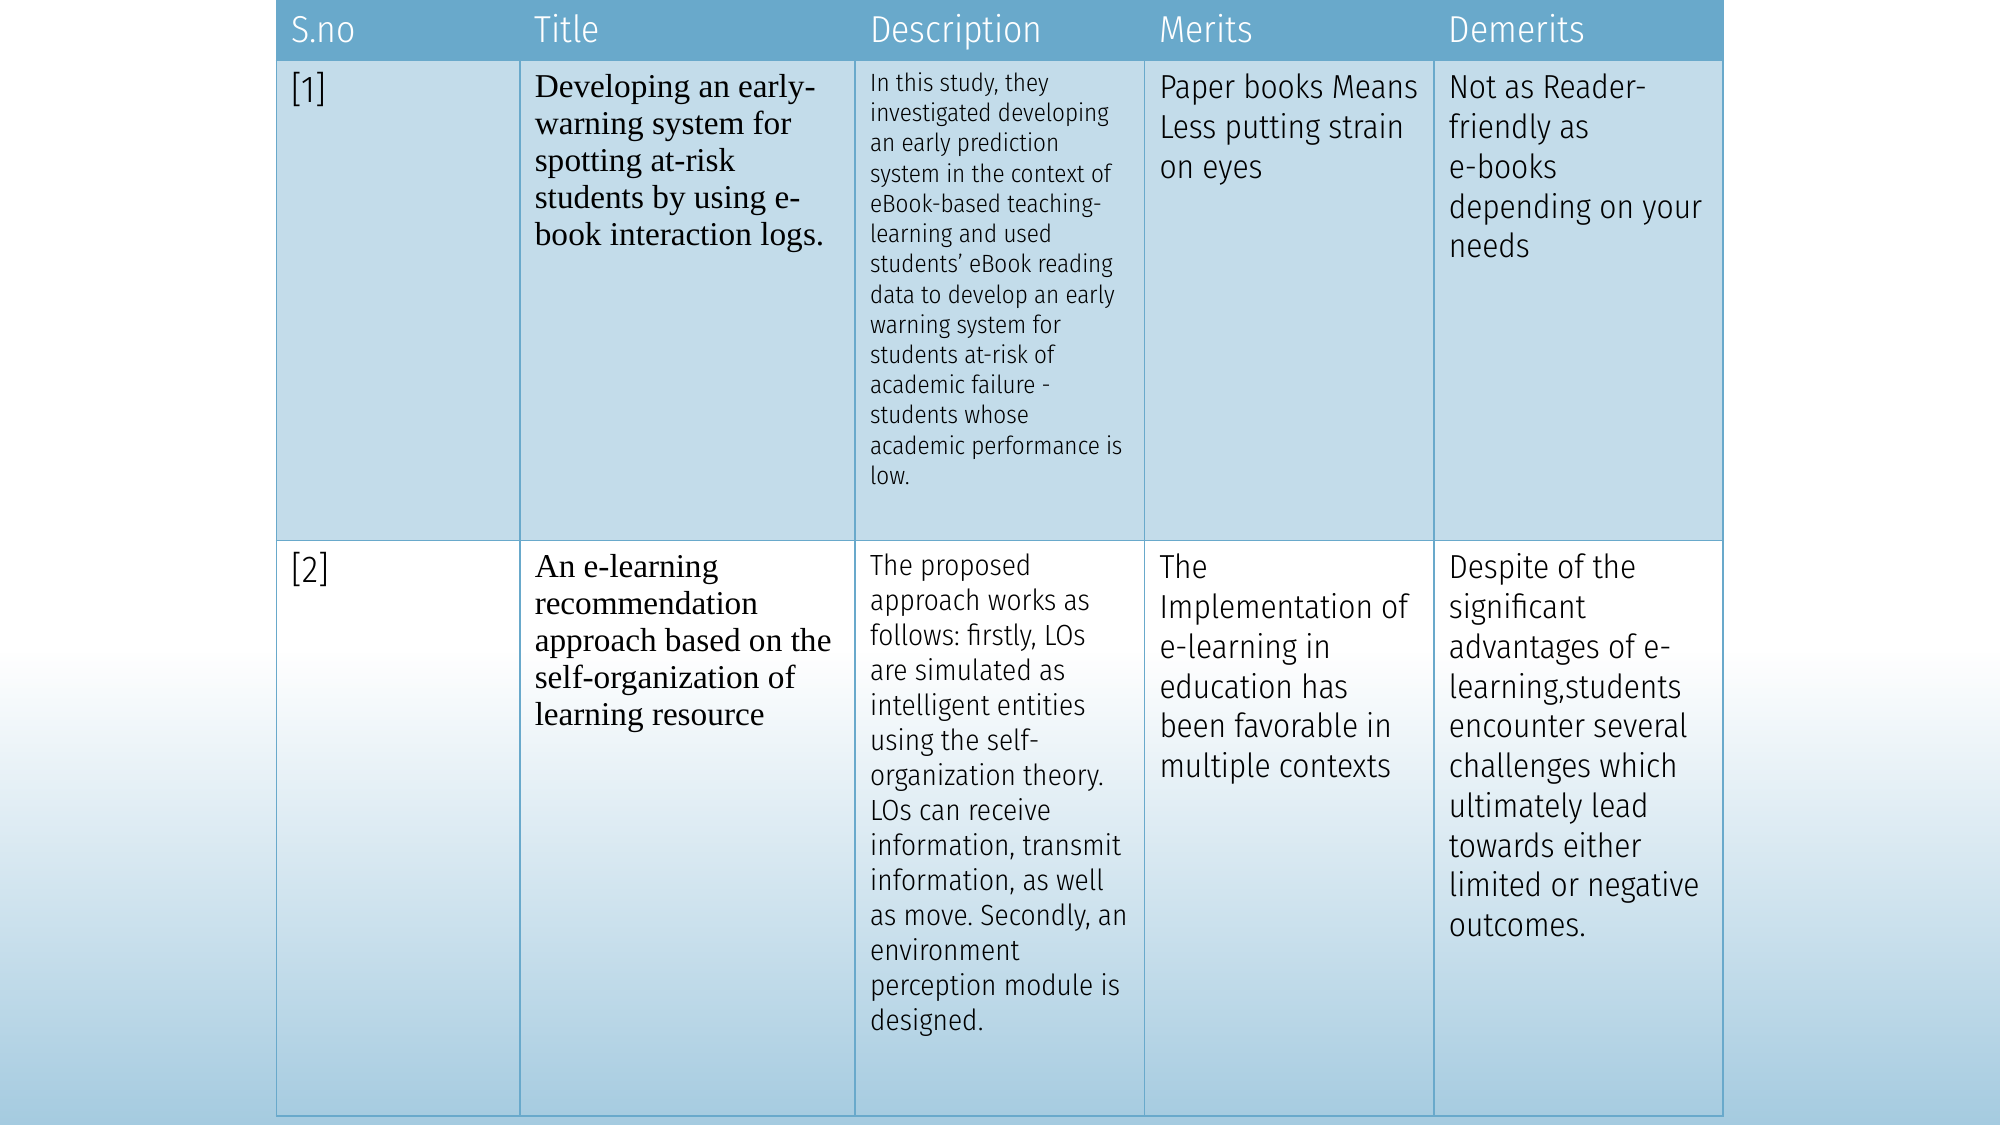

| S.no | Title | Description | Merits | Demerits |
| --- | --- | --- | --- | --- |
| [1] | Developing an early-warning system for spotting at-risk students by using e-book interaction logs. | In this study, they investigated developing an early prediction system in the context of eBook-based teaching-learning and used students’ eBook reading data to develop an early warning system for students at-risk of academic failure -students whose academic performance is low. | Paper books Means Less putting strain on eyes | Not as Reader-friendly as e-books depending on your needs |
| [2] | An e-learning recommendation approach based on the self-organization of learning resource | The proposed approach works as follows: firstly, LOs are simulated as intelligent entities using the self-organization theory. LOs can receive information, transmit information, as well as move. Secondly, an environment perception module is designed. | The Implementation of e-learning in education has been favorable in multiple contexts | Despite of the significant advantages of e-learning,students encounter several challenges which ultimately lead towards either limited or negative outcomes. |